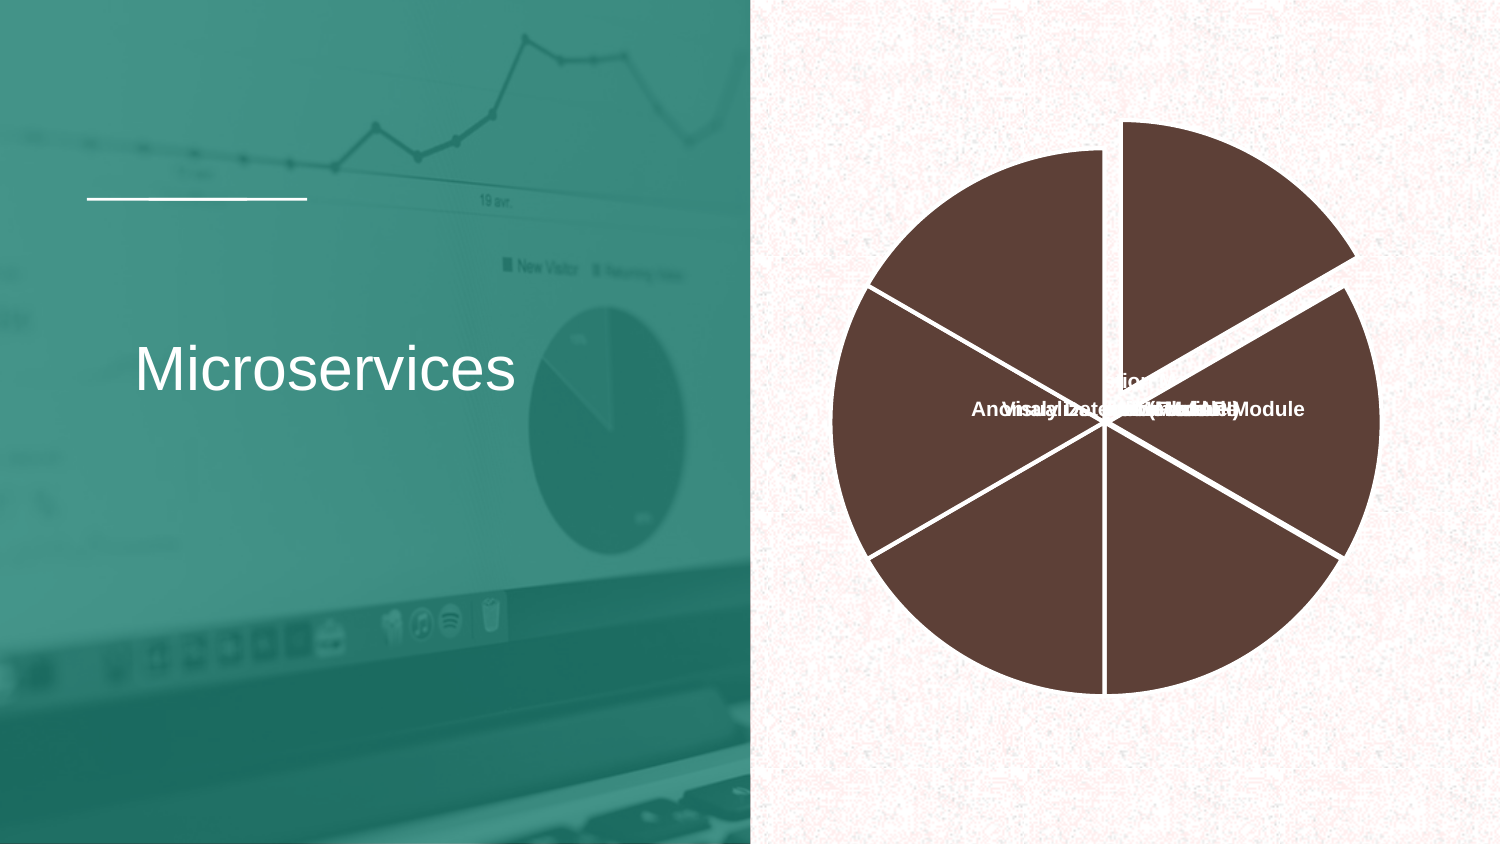

Data Ingestion Module
Data Cleaning & Transformation Module
KPI Computation Module
REST API Module (FastAPI)
Visualization Module
Anomaly Detection Module
# Microservices